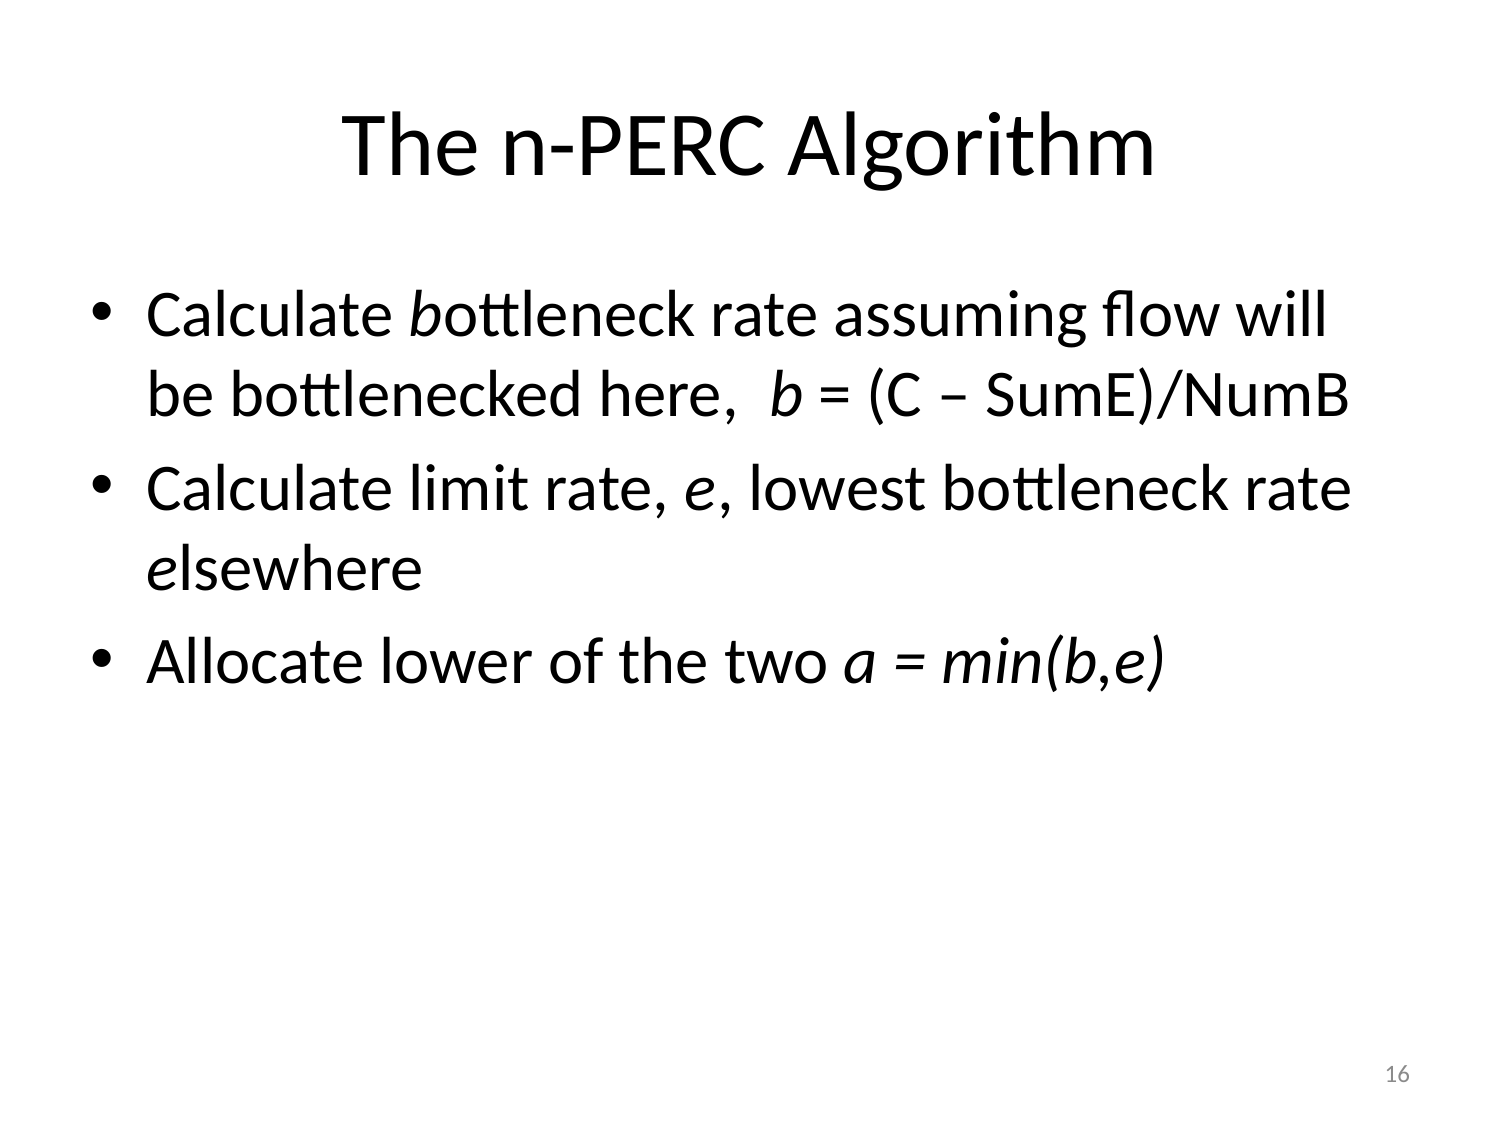

# The n-PERC Algorithm
Calculate bottleneck rate assuming flow will be bottlenecked here,  b = (C – SumE)/NumB
Calculate limit rate, e, lowest bottleneck rate elsewhere
Allocate lower of the two a = min(b,e)
16